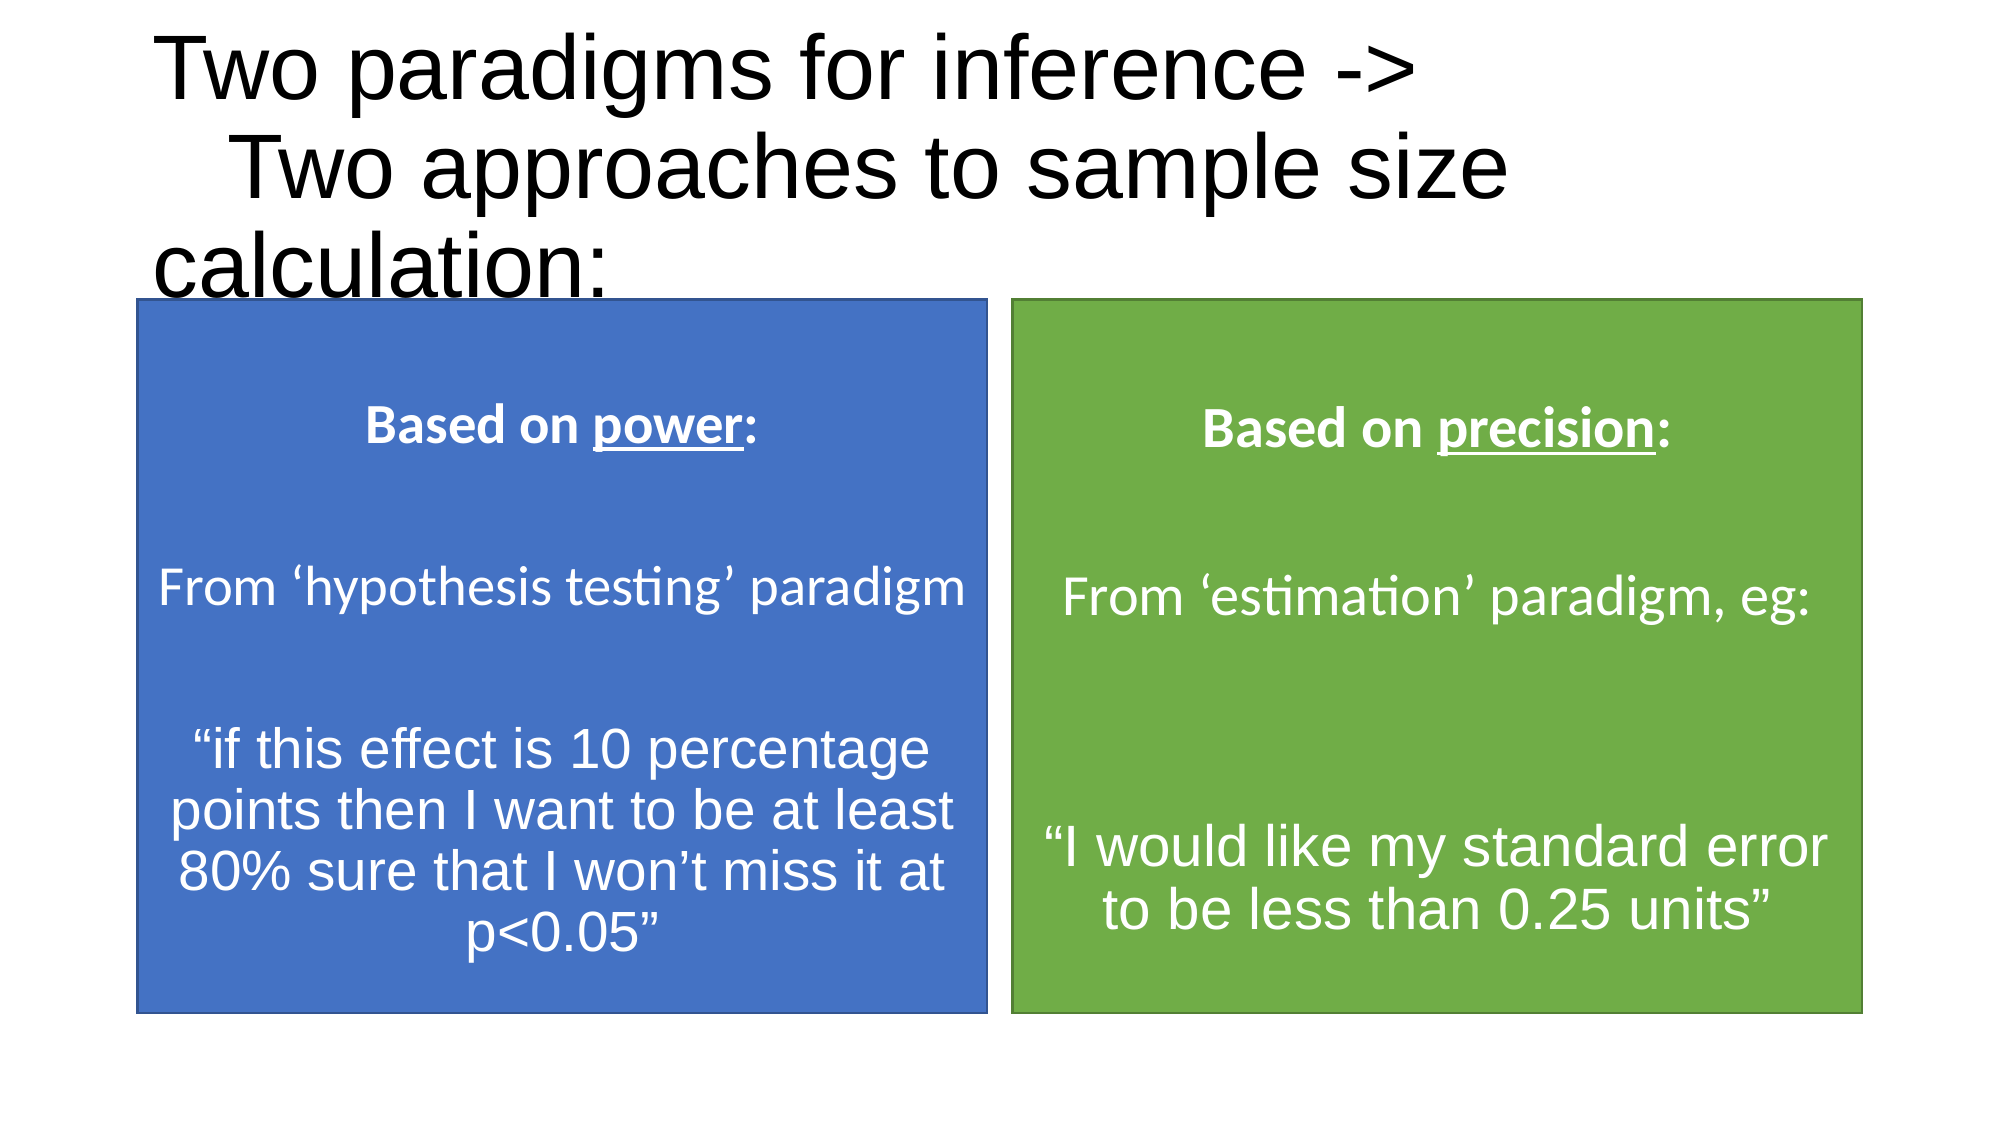

# Two paradigms for inference -> Two approaches to sample size calculation:

Based on power:

From ‘hypothesis testing’ paradigm

“if this effect is 10 percentage points then I want to be at least 80% sure that I won’t miss it at p<0.05”

Based on precision:

From ‘estimation’ paradigm, eg:

“I would like my standard error to be less than 0.25 units”